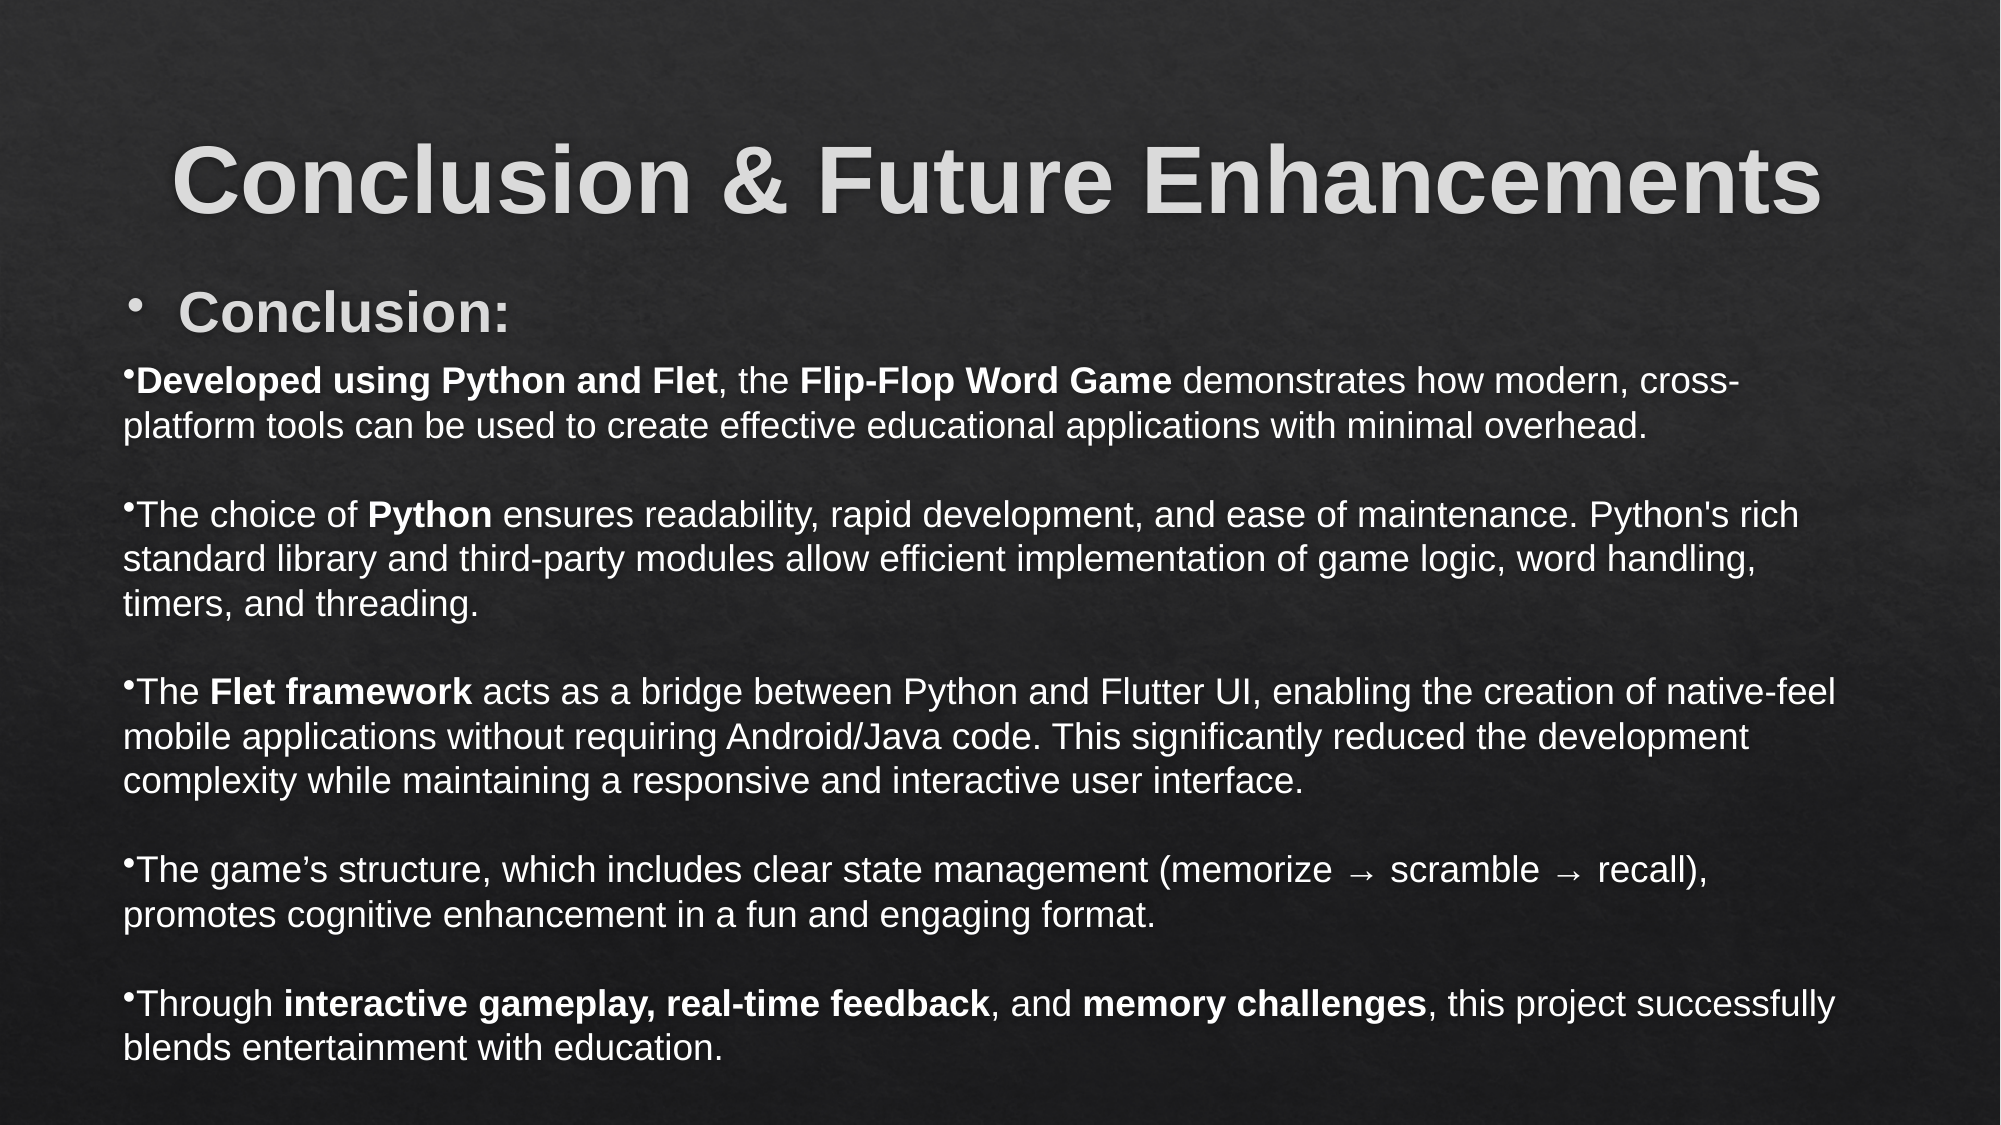

# Conclusion & Future Enhancements
Conclusion:
Developed using Python and Flet, the Flip-Flop Word Game demonstrates how modern, cross-platform tools can be used to create effective educational applications with minimal overhead.

The choice of Python ensures readability, rapid development, and ease of maintenance. Python's rich standard library and third-party modules allow efficient implementation of game logic, word handling, timers, and threading.

The Flet framework acts as a bridge between Python and Flutter UI, enabling the creation of native-feel mobile applications without requiring Android/Java code. This significantly reduced the development complexity while maintaining a responsive and interactive user interface.

The game’s structure, which includes clear state management (memorize → scramble → recall), promotes cognitive enhancement in a fun and engaging format.

Through interactive gameplay, real-time feedback, and memory challenges, this project successfully blends entertainment with education.